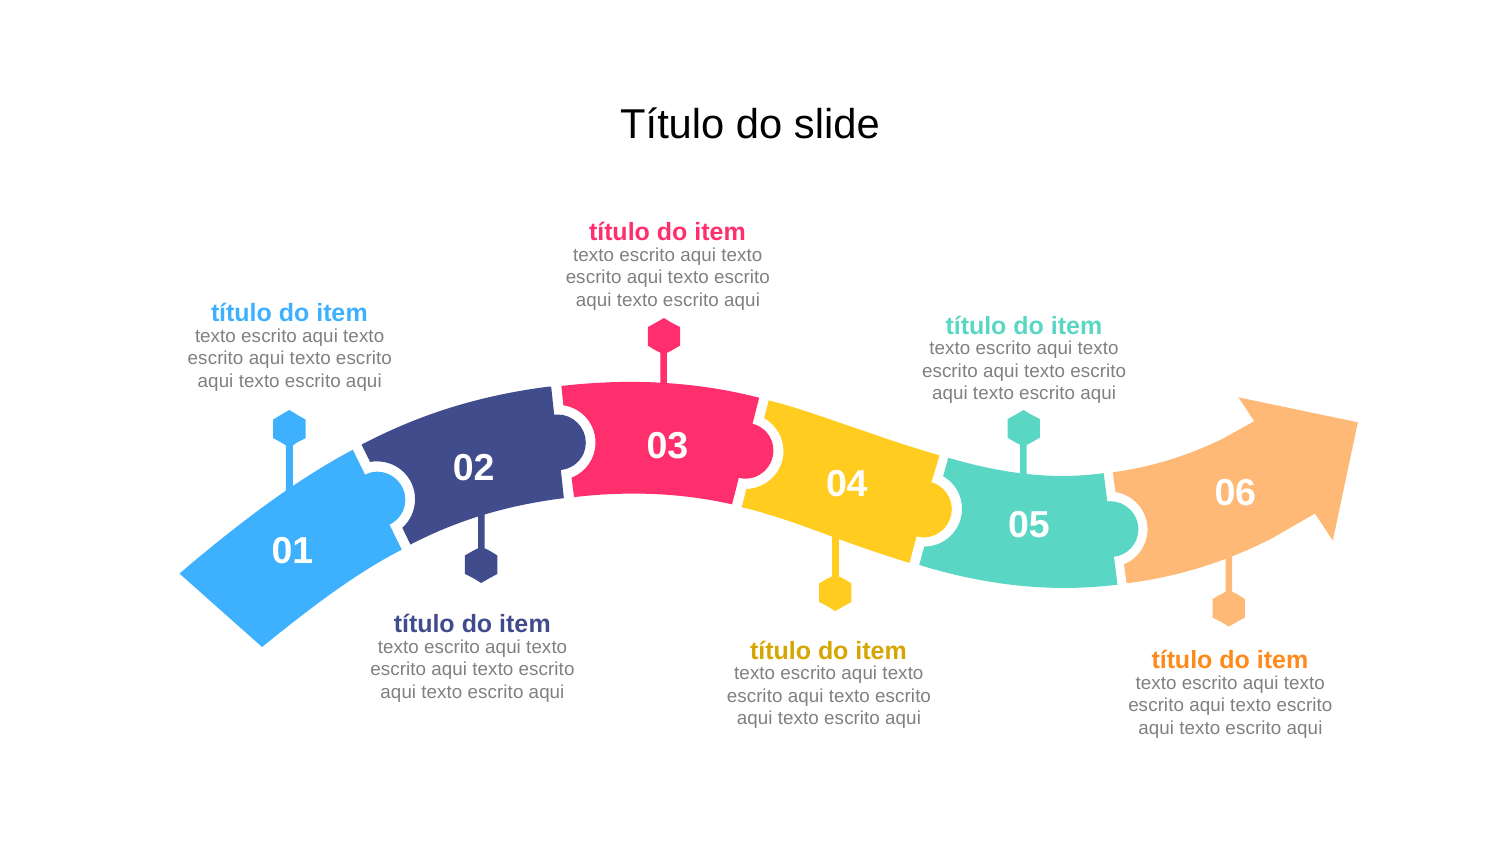

Título do slide
título do item
texto escrito aqui texto escrito aqui texto escrito aqui texto escrito aqui
título do item
título do item

texto escrito aqui texto escrito aqui texto escrito aqui texto escrito aqui
texto escrito aqui texto escrito aqui texto escrito aqui texto escrito aqui
03
02
06
04

01
05

título do item
título do item
título do item
texto escrito aqui texto escrito aqui texto escrito aqui texto escrito aqui
texto escrito aqui texto escrito aqui texto escrito aqui texto escrito aqui
texto escrito aqui texto escrito aqui texto escrito aqui texto escrito aqui